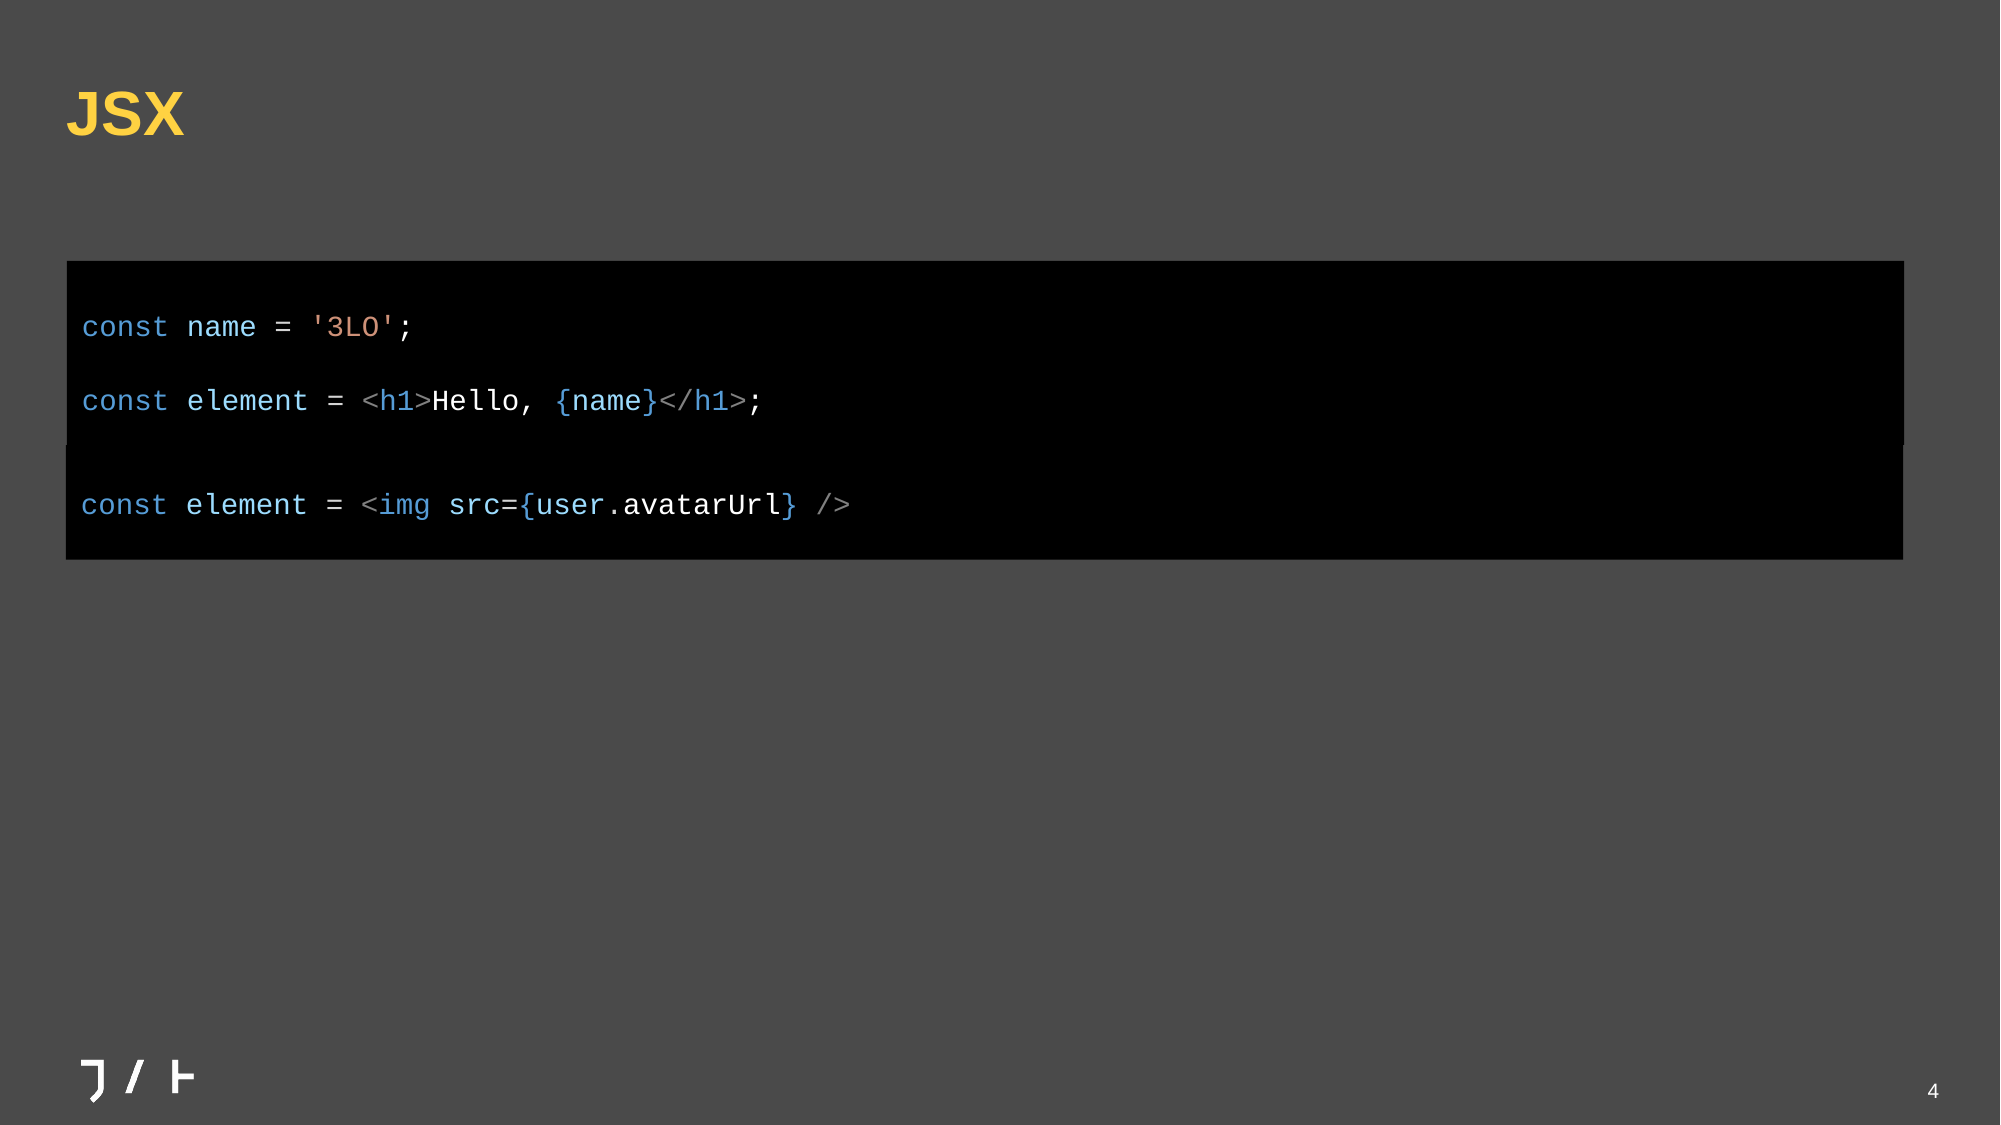

# JSX
const name = '3LO';
const element = <h1>Hello, {name}</h1>;

const element = <img src={user.avatarUrl} />
4